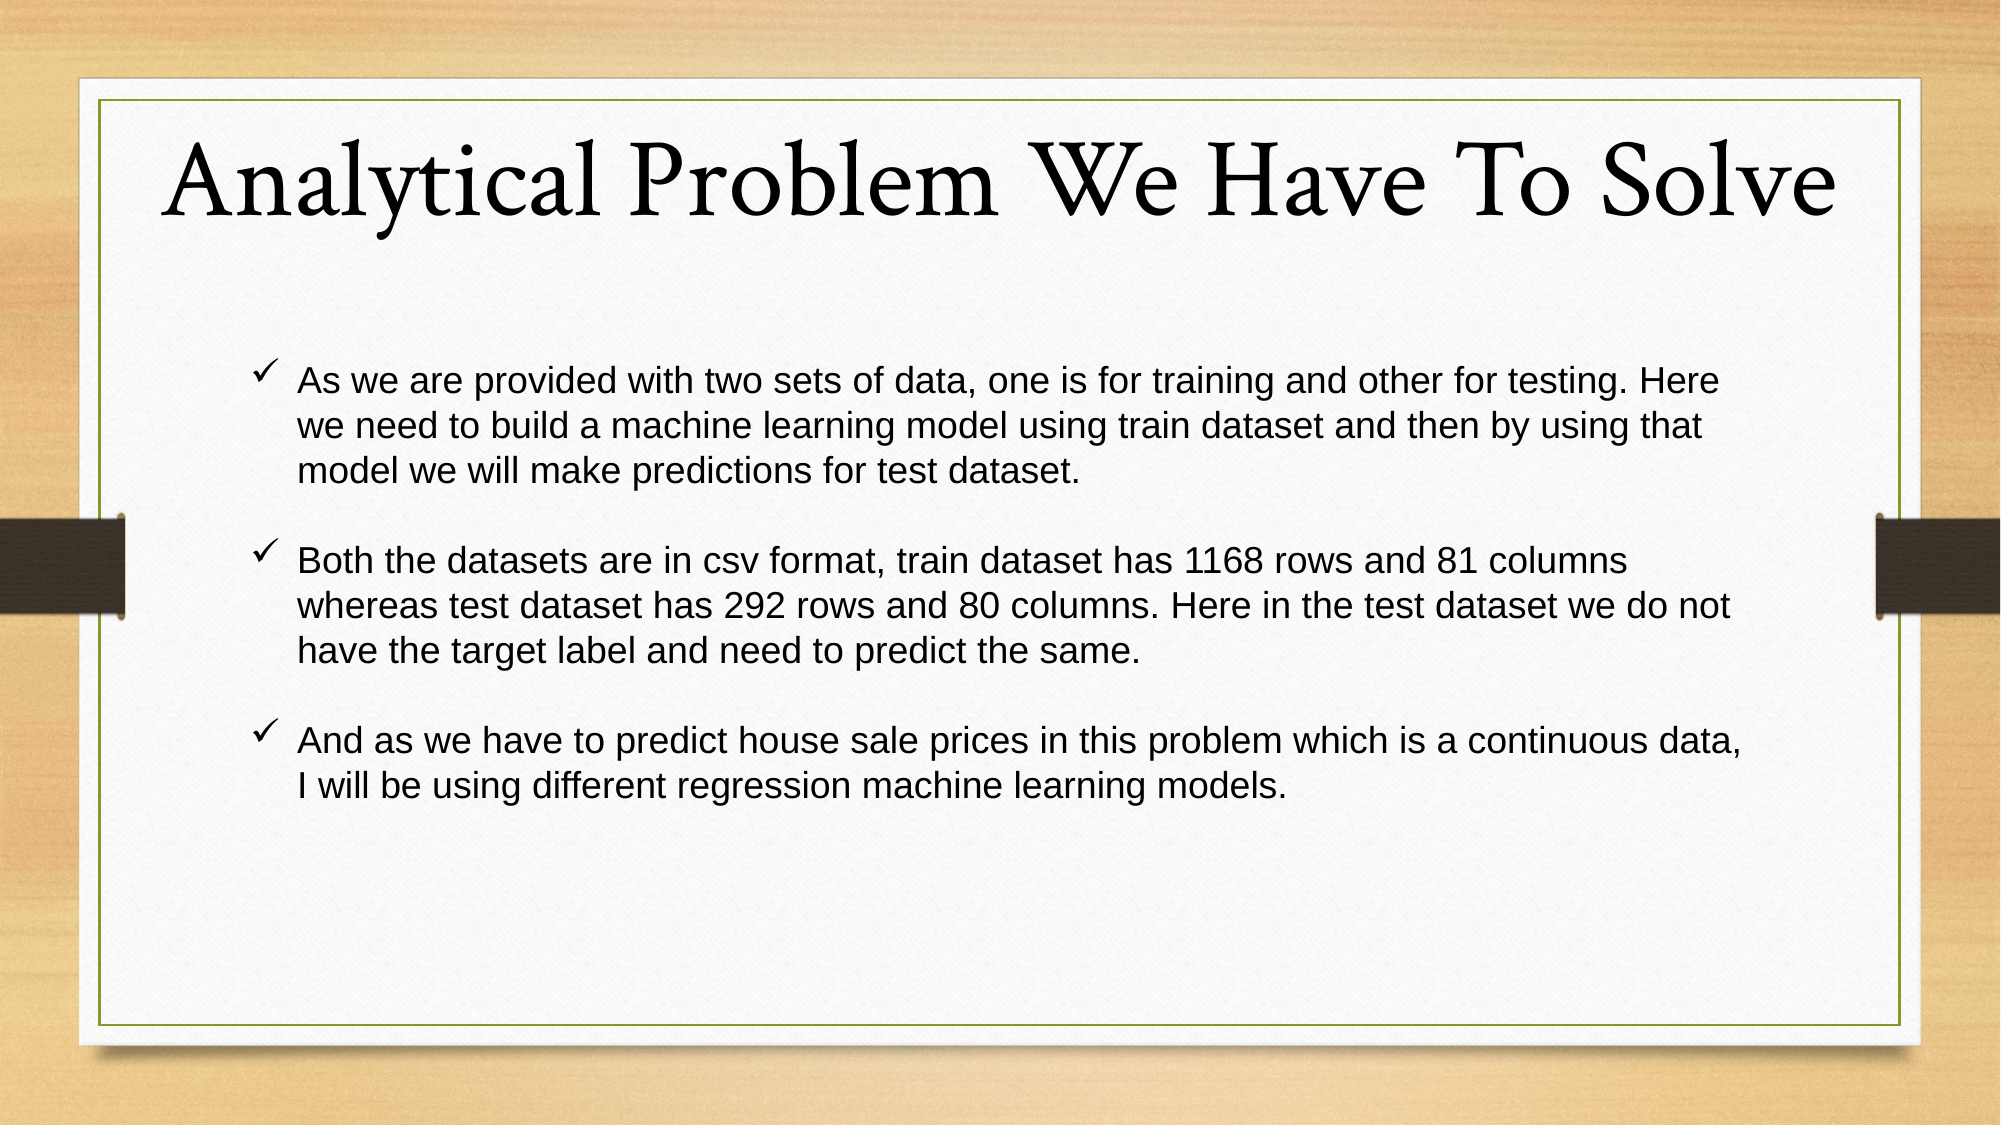

Analytical Problem We Have To Solve
As we are provided with two sets of data, one is for training and other for testing. Here  we need to build a machine learning model using train dataset and then by using that model we will make predictions for test dataset.

Both the datasets are in csv format, train dataset has 1168 rows and 81 columns whereas test dataset has 292 rows and 80 columns. Here in the test dataset we do not have the target label and need to predict the same.

And as we have to predict house sale prices in this problem which is a continuous data, I will be using different regression machine learning models.